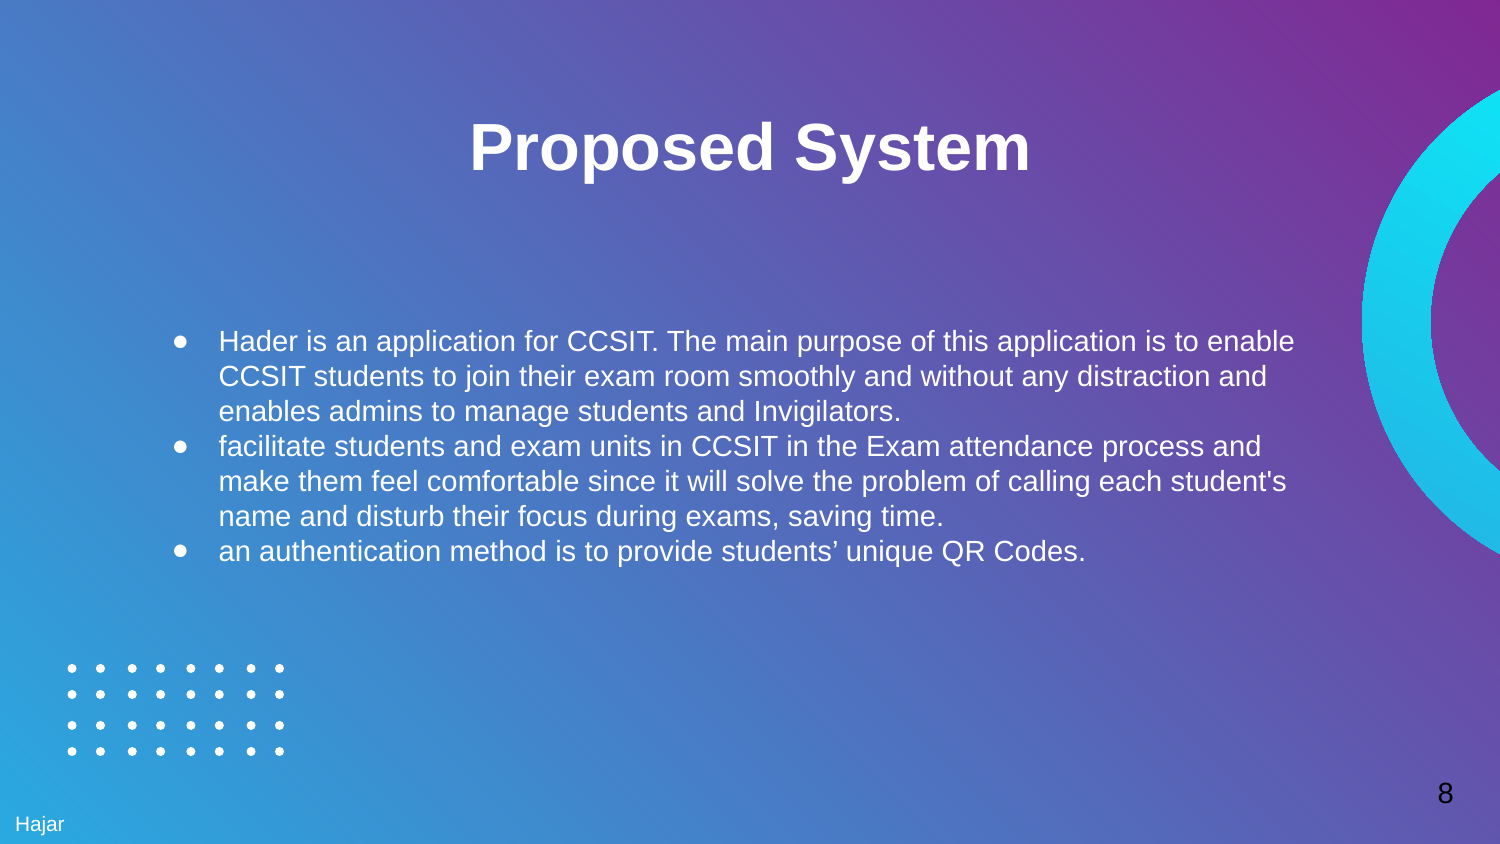

# Proposed System
Hader is an application for CCSIT. The main purpose of this application is to enable CCSIT students to join their exam room smoothly and without any distraction and enables admins to manage students and Invigilators.
facilitate students and exam units in CCSIT in the Exam attendance process and make them feel comfortable since it will solve the problem of calling each student's name and disturb their focus during exams, saving time.
an authentication method is to provide students’ unique QR Codes.
8
Hajar